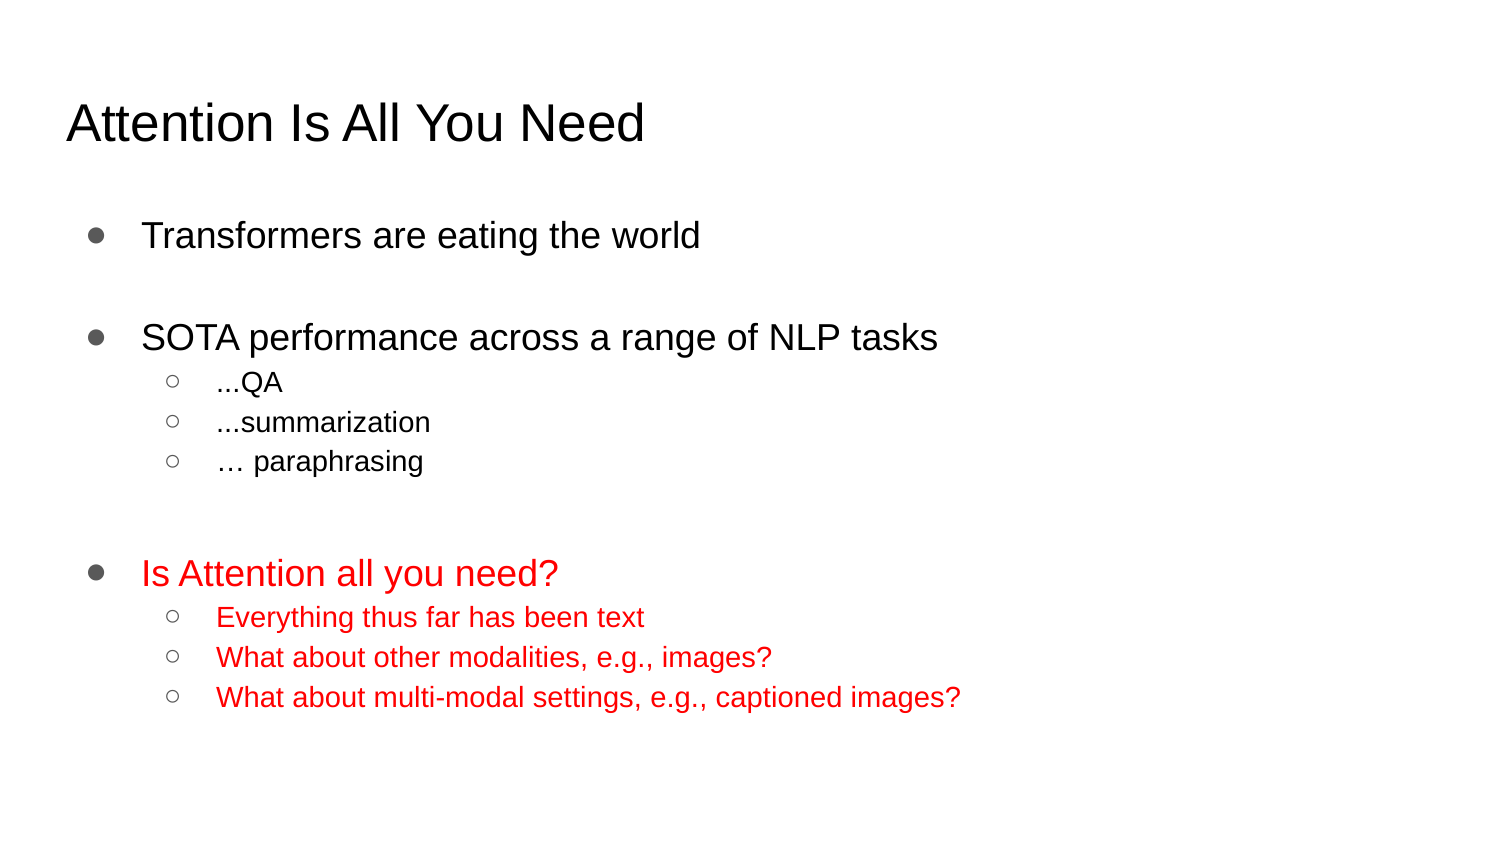

# Attention Is All You Need
Transformers are eating the world

SOTA performance across a range of NLP tasks
...QA
...summarization
… paraphrasing

Is Attention all you need?
Everything thus far has been text
What about other modalities, e.g., images?
What about multi-modal settings, e.g., captioned images?